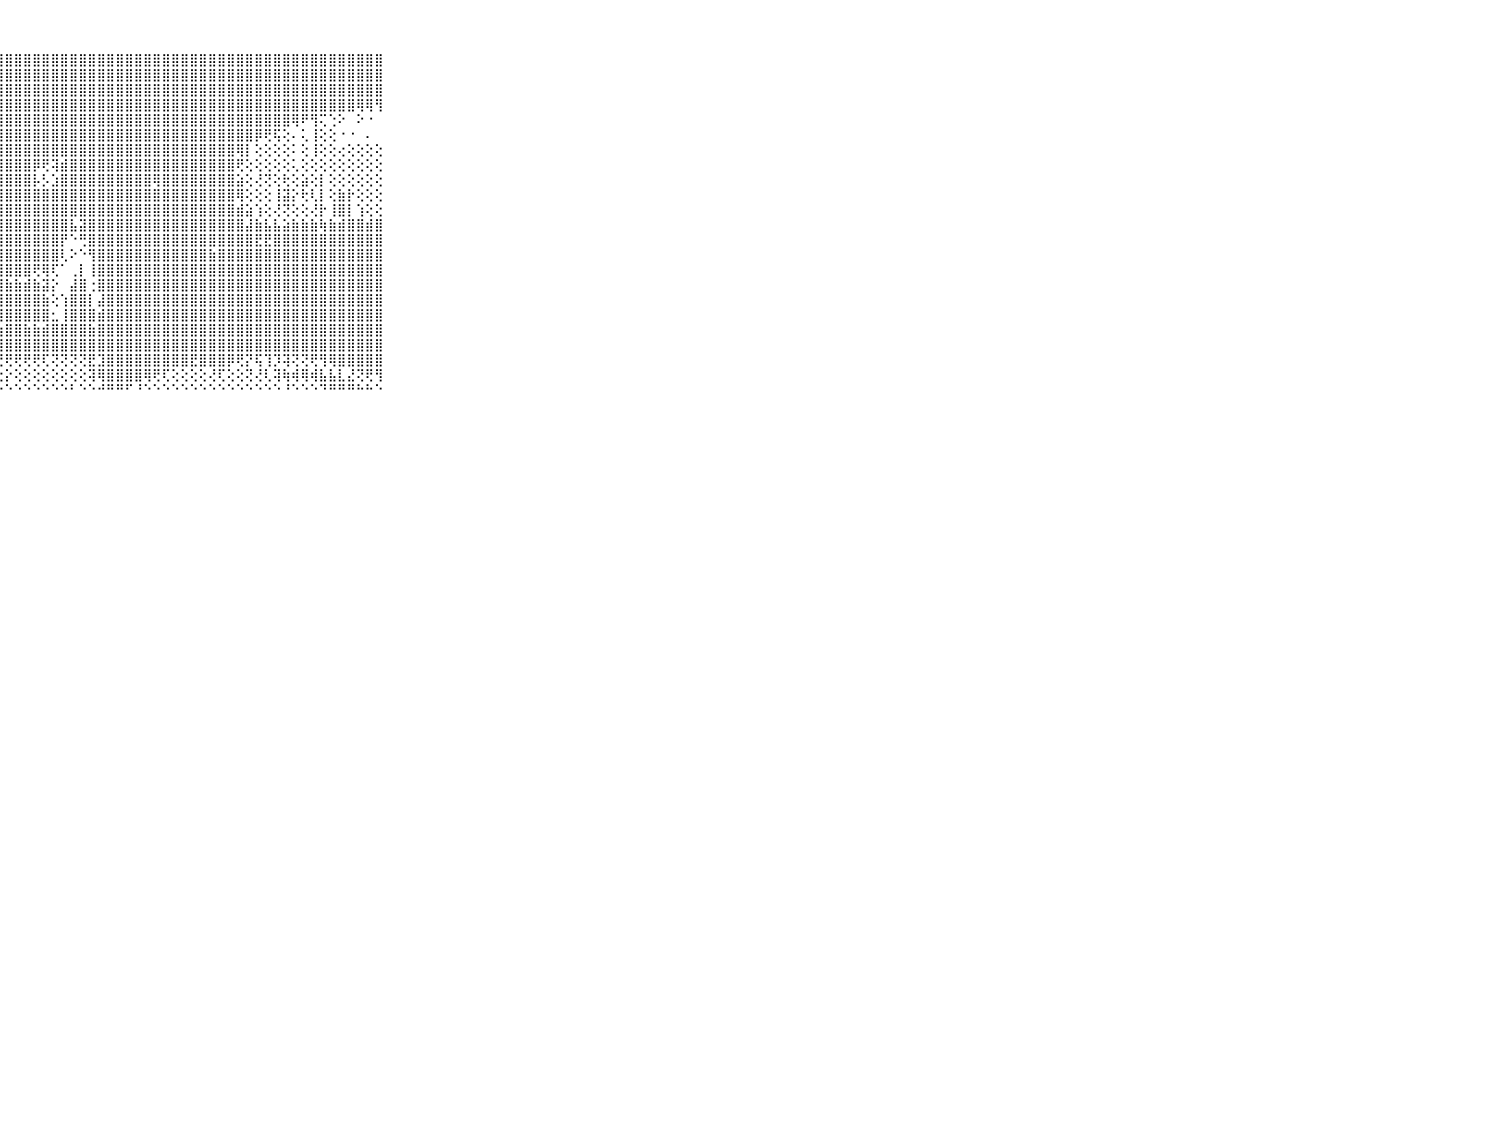

⠀⠀⠀⠀⠀⠀⠀⠀⠀⠀⠀⣿⣿⣿⣿⣿⣿⣿⣿⣿⣿⣿⣿⣿⣿⣿⣿⣿⣿⣿⣿⣿⣿⣿⣿⣿⣿⣿⣿⣿⣿⣿⣿⣿⣿⣿⣿⣿⣿⣿⣿⣿⣿⣿⣿⣿⣿⣿⣿⣿⣿⣿⣿⣿⣿⣿⣿⣿⣿⠀⠀⠀⠀⠀⠀⠀⠀⠀⠀⠀⠀
⠀⠀⠀⠀⠀⠀⠀⠀⠀⠀⠀⣿⣿⣿⣿⣿⣿⣿⣿⣿⣿⣿⣿⣿⣿⣿⣿⣿⣿⣿⣿⣿⣿⣿⣿⣿⣿⣿⣿⣿⣿⣿⣿⣿⣿⣿⣿⣿⣿⣿⣿⣿⣿⣿⣿⣿⣿⣿⣿⣿⣿⣿⣿⣿⣿⣿⣿⣿⣿⠀⠀⠀⠀⠀⠀⠀⠀⠀⠀⠀⠀
⠀⠀⠀⠀⠀⠀⠀⠀⠀⠀⠀⣿⣿⣿⣿⣿⣿⣿⣿⣿⣿⣿⣿⣿⣿⣿⣿⣿⣿⣿⣿⣿⣿⣿⣿⣿⣿⣿⣿⣿⣿⣿⣿⣿⣿⣿⣿⣿⣿⣿⣿⣿⣿⣿⣿⣿⣿⣿⣿⣿⣿⣿⣿⣿⣿⣿⣿⣿⣿⠀⠀⠀⠀⠀⠀⠀⠀⠀⠀⠀⠀
⠀⠀⠀⠀⠀⠀⠀⠀⠀⠀⠀⣿⣿⣿⣿⣿⣿⣿⣿⣿⣿⣿⣿⣿⣿⣿⣿⣿⣿⣿⣿⣿⣿⣿⣿⣿⣿⣿⣿⣿⣿⣿⣿⣿⣿⣿⣿⣿⣿⣿⣿⣿⣿⣿⣿⣿⣿⣿⣿⣿⣿⣿⣿⣿⣿⣿⢿⢿⢻⠀⠀⠀⠀⠀⠀⠀⠀⠀⠀⠀⠀
⠀⠀⠀⠀⠀⠀⠀⠀⠀⠀⠀⣿⣿⣿⣿⣿⣿⣿⣿⣿⣿⣿⣿⣿⣿⣿⣿⣿⣿⣿⣿⣿⣿⣿⣿⣿⣿⣿⣿⣿⣿⣿⣿⣿⣿⣿⣿⣿⣿⣿⣿⣿⣿⣿⣿⣿⣿⣿⣿⢿⠟⢻⢍⢑⠕⠀⠕⠐⠀⠀⠀⠀⠀⠀⠀⠀⠀⠀⠀⠀⠀
⠀⠀⠀⠀⠀⠀⠀⠀⠀⠀⠀⣿⣿⣿⣿⣿⣿⣿⣿⣿⣿⣿⣿⣿⣿⣿⣿⣿⣿⣿⣿⣿⣿⣿⣿⣿⣿⣿⣿⣿⣿⣿⣿⣿⣿⣿⣿⣿⣿⣿⣿⣿⣿⣿⣿⡿⢟⢯⢕⠄⢅⢸⢕⢕⠐⠐⠀⠄⠀⠀⠀⠀⠀⠀⠀⠀⠀⠀⠀⠀⠀
⠀⠀⠀⠀⠀⠀⠀⠀⠀⠀⠀⢝⢻⢟⣿⣿⣿⣿⡿⣿⣿⣿⣿⣿⣿⣿⣿⣿⣿⣿⣿⣿⣿⣿⣿⣿⣿⣿⣿⣿⣿⣿⣿⣿⣿⣿⣿⣿⣿⣿⣿⣿⣿⢿⡇⢕⢕⢕⢕⠅⢕⢸⢕⢕⢔⢕⢕⢕⢕⠀⠀⠀⠀⠀⠀⠀⠀⠀⠀⠀⠀
⠀⠀⠀⠀⠀⠀⠀⠀⠀⠀⠀⣾⣯⣿⣿⣿⣿⣿⣿⣿⣿⣿⣿⣿⣿⣿⣿⣿⣿⣿⣿⡿⢟⢽⣾⣿⣿⣿⣿⣿⣿⣿⣿⣿⣿⣿⣿⣿⣿⣿⣿⣿⣿⢟⢕⢕⢕⢕⢕⢅⢕⢕⢕⢕⢕⢕⢕⢕⢕⠀⠀⠀⠀⠀⠀⠀⠀⠀⠀⠀⠀
⠀⠀⠀⠀⠀⠀⠀⠀⠀⠀⠀⣿⣿⣿⣿⣿⣿⣿⣿⣿⣿⣿⣿⣿⣿⣿⣿⣿⣿⣿⣿⡧⡣⣱⣿⣿⣿⣿⣿⣿⣿⣿⣿⣿⢿⣿⣿⣿⣿⣿⣿⣿⣿⣵⢕⢜⢝⢕⢗⢕⣵⢕⡇⢕⢕⢕⢕⢕⢕⠀⠀⠀⠀⠀⠀⠀⠀⠀⠀⠀⠀
⠀⠀⠀⠀⠀⠀⠀⠀⠀⠀⠀⣿⣿⣿⣿⣿⣿⣿⣿⣿⣿⣿⣿⣿⣿⣿⣿⣿⣿⣿⣿⣿⣿⣿⣿⣿⣿⣿⣿⣿⣿⣿⣿⣿⣿⣿⣿⣿⣿⣿⣿⣿⣿⢿⢕⢕⢕⢸⣽⡕⢗⢇⡇⢕⣷⡗⢕⢕⢕⠀⠀⠀⠀⠀⠀⠀⠀⠀⠀⠀⠀
⠀⠀⠀⠀⠀⠀⠀⠀⠀⠀⠀⣿⣿⣿⣿⣿⣿⣿⣿⣿⣿⣿⣿⣿⣿⣿⣿⣿⣿⣿⣿⣿⣿⣿⣿⣿⣿⣿⣿⣿⣿⣿⣿⣿⣿⣿⣿⣿⣿⣿⣿⣿⣿⣾⣵⢱⢕⢜⢝⢕⢕⢜⡗⢸⣿⡇⢱⢕⢕⠀⠀⠀⠀⠀⠀⠀⠀⠀⠀⠀⠀
⠀⠀⠀⠀⠀⠀⠀⠀⠀⠀⠀⣿⣿⣿⣿⣿⣿⣿⣿⣿⣿⣿⣿⣿⣿⣿⣿⣿⣿⣿⣿⣿⣿⣿⣿⣧⣽⣿⣿⣿⣿⣿⣿⣿⣿⣿⣿⣿⣿⣿⣿⣿⣿⣿⣼⣷⣧⣧⣵⣷⣷⣷⢷⣷⣾⣿⣿⣾⣿⠀⠀⠀⠀⠀⠀⠀⠀⠀⠀⠀⠀
⠀⠀⠀⠀⠀⠀⠀⠀⠀⠀⠀⣿⣿⣿⣿⣿⣿⣿⣿⣿⣿⣿⣿⣿⣿⣿⣿⣿⣿⣿⣿⣿⣿⣿⡟⠑⢛⣿⣿⣿⣿⣿⣿⣿⣿⣿⣿⣿⣿⣿⣿⣿⣿⣿⣿⣟⣟⣿⣿⣿⣿⣿⣿⣿⣿⣿⣿⣿⣿⠀⠀⠀⠀⠀⠀⠀⠀⠀⠀⠀⠀
⠀⠀⠀⠀⠀⠀⠀⠀⠀⠀⠀⣿⣿⣿⣿⣿⣿⣿⣿⣿⣿⣿⣿⣿⣿⣿⣿⣿⣿⣿⣿⣿⣿⣿⢇⠕⠑⢻⣿⣿⣿⣿⣿⣿⣿⣿⣿⣿⣿⣿⣷⣿⣿⣿⣿⣿⣿⣿⣿⣿⣿⣿⣿⣿⣿⣿⣿⣿⣿⠀⠀⠀⠀⠀⠀⠀⠀⠀⠀⠀⠀
⠀⠀⠀⠀⠀⠀⠀⠀⠀⠀⠀⣿⣿⣿⣿⣿⣿⣿⣿⣿⣿⣿⣿⣿⣿⣿⣿⣿⣿⣿⣿⢟⢿⢏⠁⢀⡇⢸⣿⣿⣿⣿⣿⣿⣿⣿⣿⣿⣿⣿⣿⣿⣿⣿⣿⣿⣿⣿⣿⣿⣿⣿⣿⣿⣿⣿⣿⣿⣿⠀⠀⠀⠀⠀⠀⠀⠀⠀⠀⠀⠀
⠀⠀⠀⠀⠀⠀⠀⠀⠀⠀⠀⣿⣿⣿⣿⣿⣿⣿⣿⡿⢷⢿⣟⣟⣏⣽⣽⣽⣷⣷⣾⣷⣽⡕⠀⣼⣿⢐⣿⣿⣿⣿⣿⣿⣿⣿⣿⣿⣿⣿⣿⣿⣿⣿⣿⣿⣿⣿⣿⣿⣿⣿⣿⣿⣿⣿⣿⣿⣿⠀⠀⠀⠀⠀⠀⠀⠀⠀⠀⠀⠀
⠀⠀⠀⠀⠀⠀⠀⠀⠀⠀⠀⣟⣟⣿⣽⣿⣷⣷⣿⣿⣿⣿⣿⣿⣿⣿⣿⣿⣿⣿⣿⣿⣷⢕⢱⣿⣿⡇⣼⣿⣿⣿⣿⣿⣿⣿⣿⣿⣿⣿⣿⣿⣿⣿⣿⣿⣿⣿⣿⣿⣿⣿⣿⣿⣿⣿⣿⣿⣿⠀⠀⠀⠀⠀⠀⠀⠀⠀⠀⠀⠀
⠀⠀⠀⠀⠀⠀⠀⠀⠀⠀⠀⣿⣿⣿⣿⣿⣿⣿⣿⣿⣿⣿⣿⣿⣿⣿⣿⣿⣿⣿⣿⣿⣿⣂⢸⣿⣿⣿⣾⣿⣿⣿⣿⣿⣿⣿⣿⣿⣿⣿⣿⣿⣿⣿⣿⣿⣿⣿⣿⣿⣿⣿⣿⣿⣿⣿⣿⣿⣿⠀⠀⠀⠀⠀⠀⠀⠀⠀⠀⠀⠀
⠀⠀⠀⠀⠀⠀⠀⠀⠀⠀⠀⣿⣿⣿⣿⣿⣿⣿⣿⣿⣿⣿⣿⣿⣿⣿⣿⣷⣿⣿⣷⣷⣾⣿⣿⣿⣿⣷⣿⣿⣿⣿⣿⣿⣿⣿⣿⣿⣿⣿⣿⣿⣿⣿⣿⣿⣿⣿⣿⣿⣿⣿⣿⣿⣿⣿⣿⣿⣿⠀⠀⠀⠀⠀⠀⠀⠀⠀⠀⠀⠀
⠀⠀⠀⠀⠀⠀⠀⠀⠀⠀⠀⣿⣿⣿⣿⣿⣿⣿⣿⣿⣿⣿⣿⣿⣿⣿⣿⣿⣿⣿⣿⣿⣿⣿⣿⣿⣿⣿⣿⣿⣿⣿⣿⣿⣿⣿⣿⣿⣿⣿⣿⣿⣿⣿⣿⣿⣿⣿⣿⣿⣿⣿⣿⣿⣿⣿⣿⣿⣿⠀⠀⠀⠀⠀⠀⠀⠀⠀⠀⠀⠀
⠀⠀⠀⠀⠀⠀⠀⠀⠀⠀⠀⢟⢟⢟⢟⢟⢟⢟⢟⢟⢿⢟⢟⢻⢻⢿⢟⢟⢟⢟⢟⢟⢏⢝⢝⢝⢝⣟⣹⣿⣿⣿⣿⣿⣿⣿⣿⣿⣟⣿⣿⣿⡿⢟⡝⢯⢹⡹⢽⢝⢝⢟⢻⢿⣿⣿⣿⣿⣿⠀⠀⠀⠀⠀⠀⠀⠀⠀⠀⠀⠀
⠀⠀⠀⠀⠀⠀⠀⠀⠀⠀⠀⢕⢕⢕⢕⢕⢕⢕⢕⢕⢕⢕⢕⢕⢕⢕⢕⢕⡕⢕⢕⢕⢕⢕⢕⢕⢕⢽⢿⣿⣿⣿⣿⢿⢟⢏⢕⢕⢕⢕⢜⢏⢕⢕⢝⢜⢇⢽⢷⢾⢿⢾⣧⣧⣇⣜⢝⢟⢻⠀⠀⠀⠀⠀⠀⠀⠀⠀⠀⠀⠀
⠀⠀⠀⠀⠀⠀⠀⠀⠀⠀⠀⠑⠑⠑⠑⠑⠑⠑⠑⠑⠑⠑⠑⠑⠓⠚⠓⠓⠑⠑⠑⠑⠑⠑⠑⠃⠑⠑⠚⠛⠛⠋⠘⠑⠑⠑⠑⠑⠑⠑⠑⠑⠑⠑⠑⠑⠑⠑⠘⠑⠑⠑⠙⠛⠛⠛⠓⠓⠑⠀⠀⠀⠀⠀⠀⠀⠀⠀⠀⠀⠀